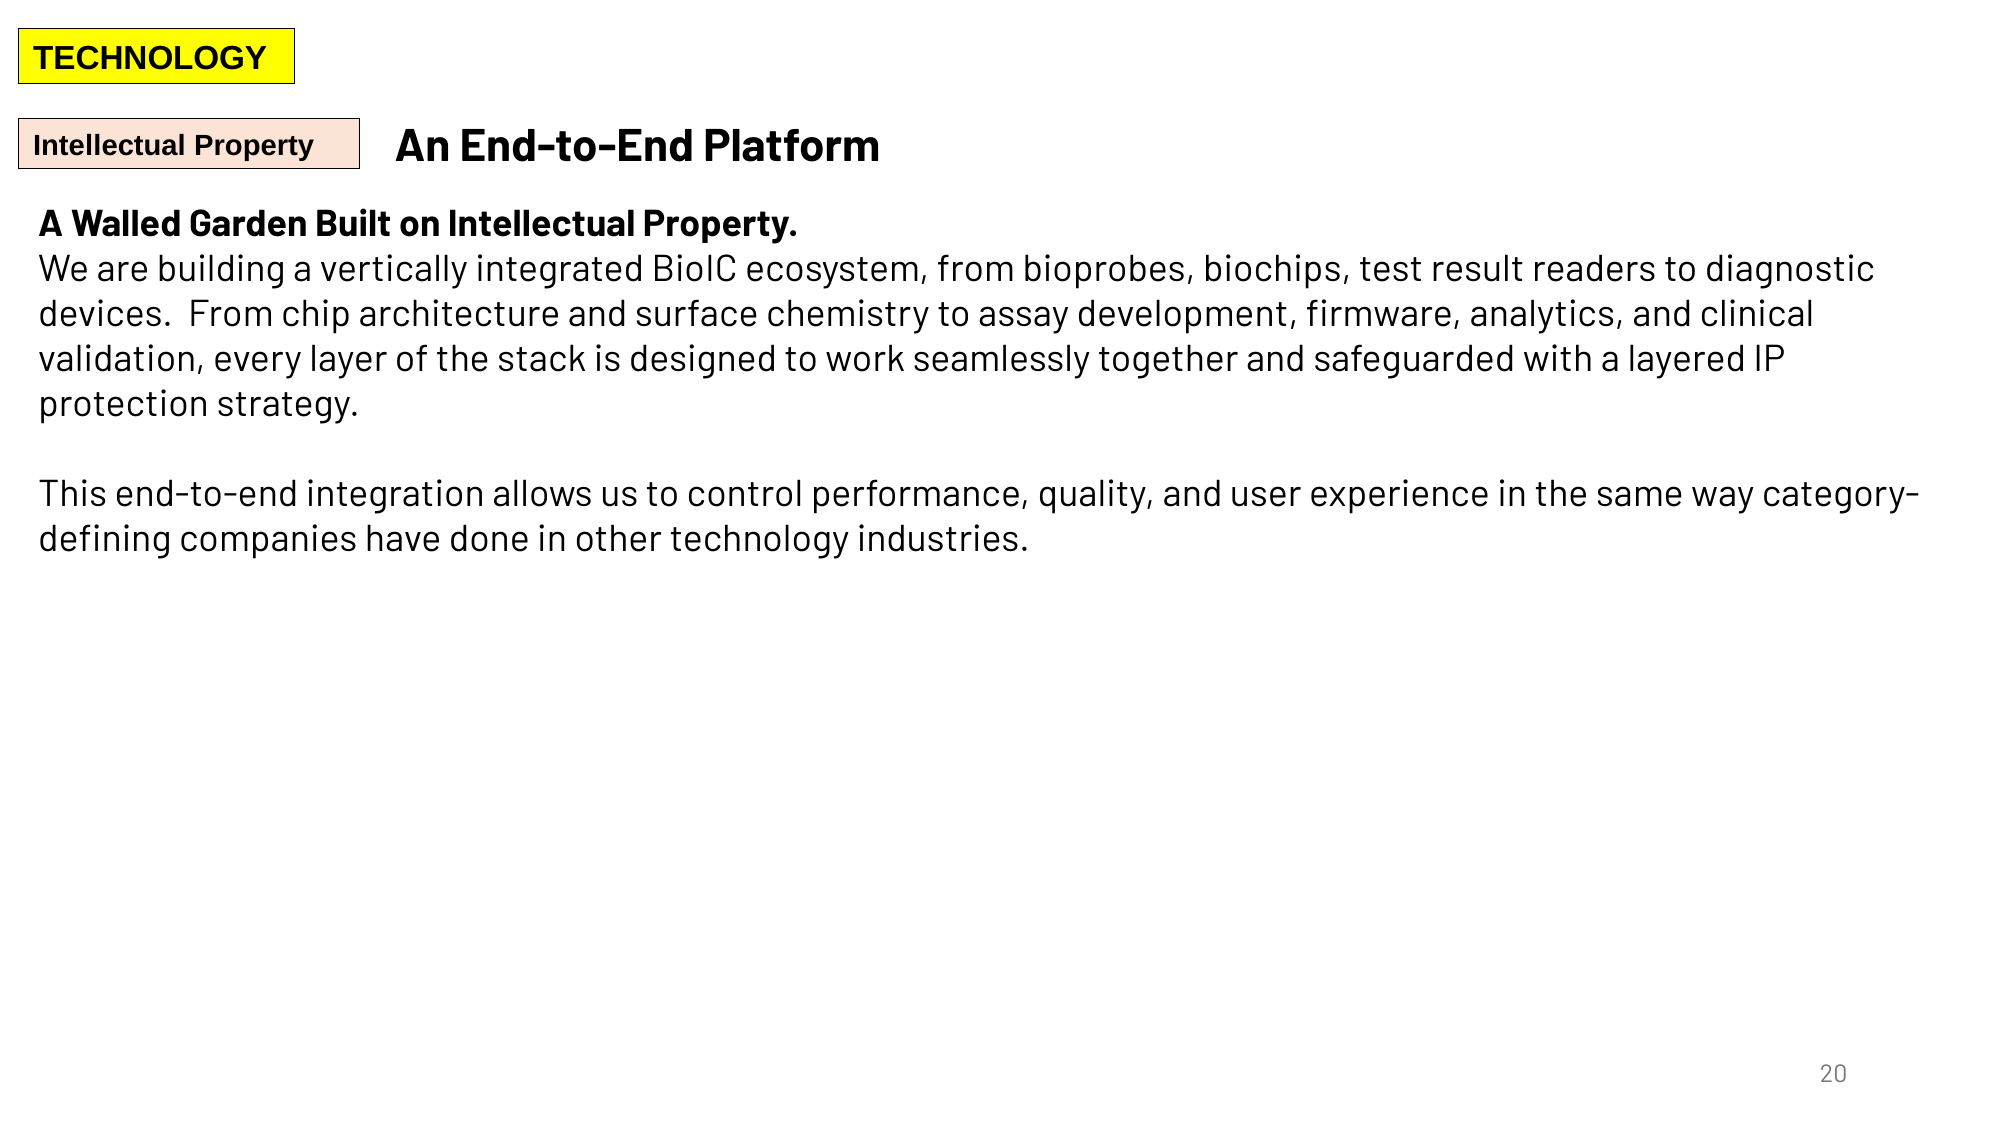

TECHNOLOGY
An End-to-End Platform
Intellectual Property
A Walled Garden Built on Intellectual Property.
We are building a vertically integrated BioIC ecosystem, from bioprobes, biochips, test result readers to diagnostic devices.  From chip architecture and surface chemistry to assay development, firmware, analytics, and clinical validation, every layer of the stack is designed to work seamlessly together and safeguarded with a layered IP protection strategy.

This end-to-end integration allows us to control performance, quality, and user experience in the same way category-defining companies have done in other technology industries.

20